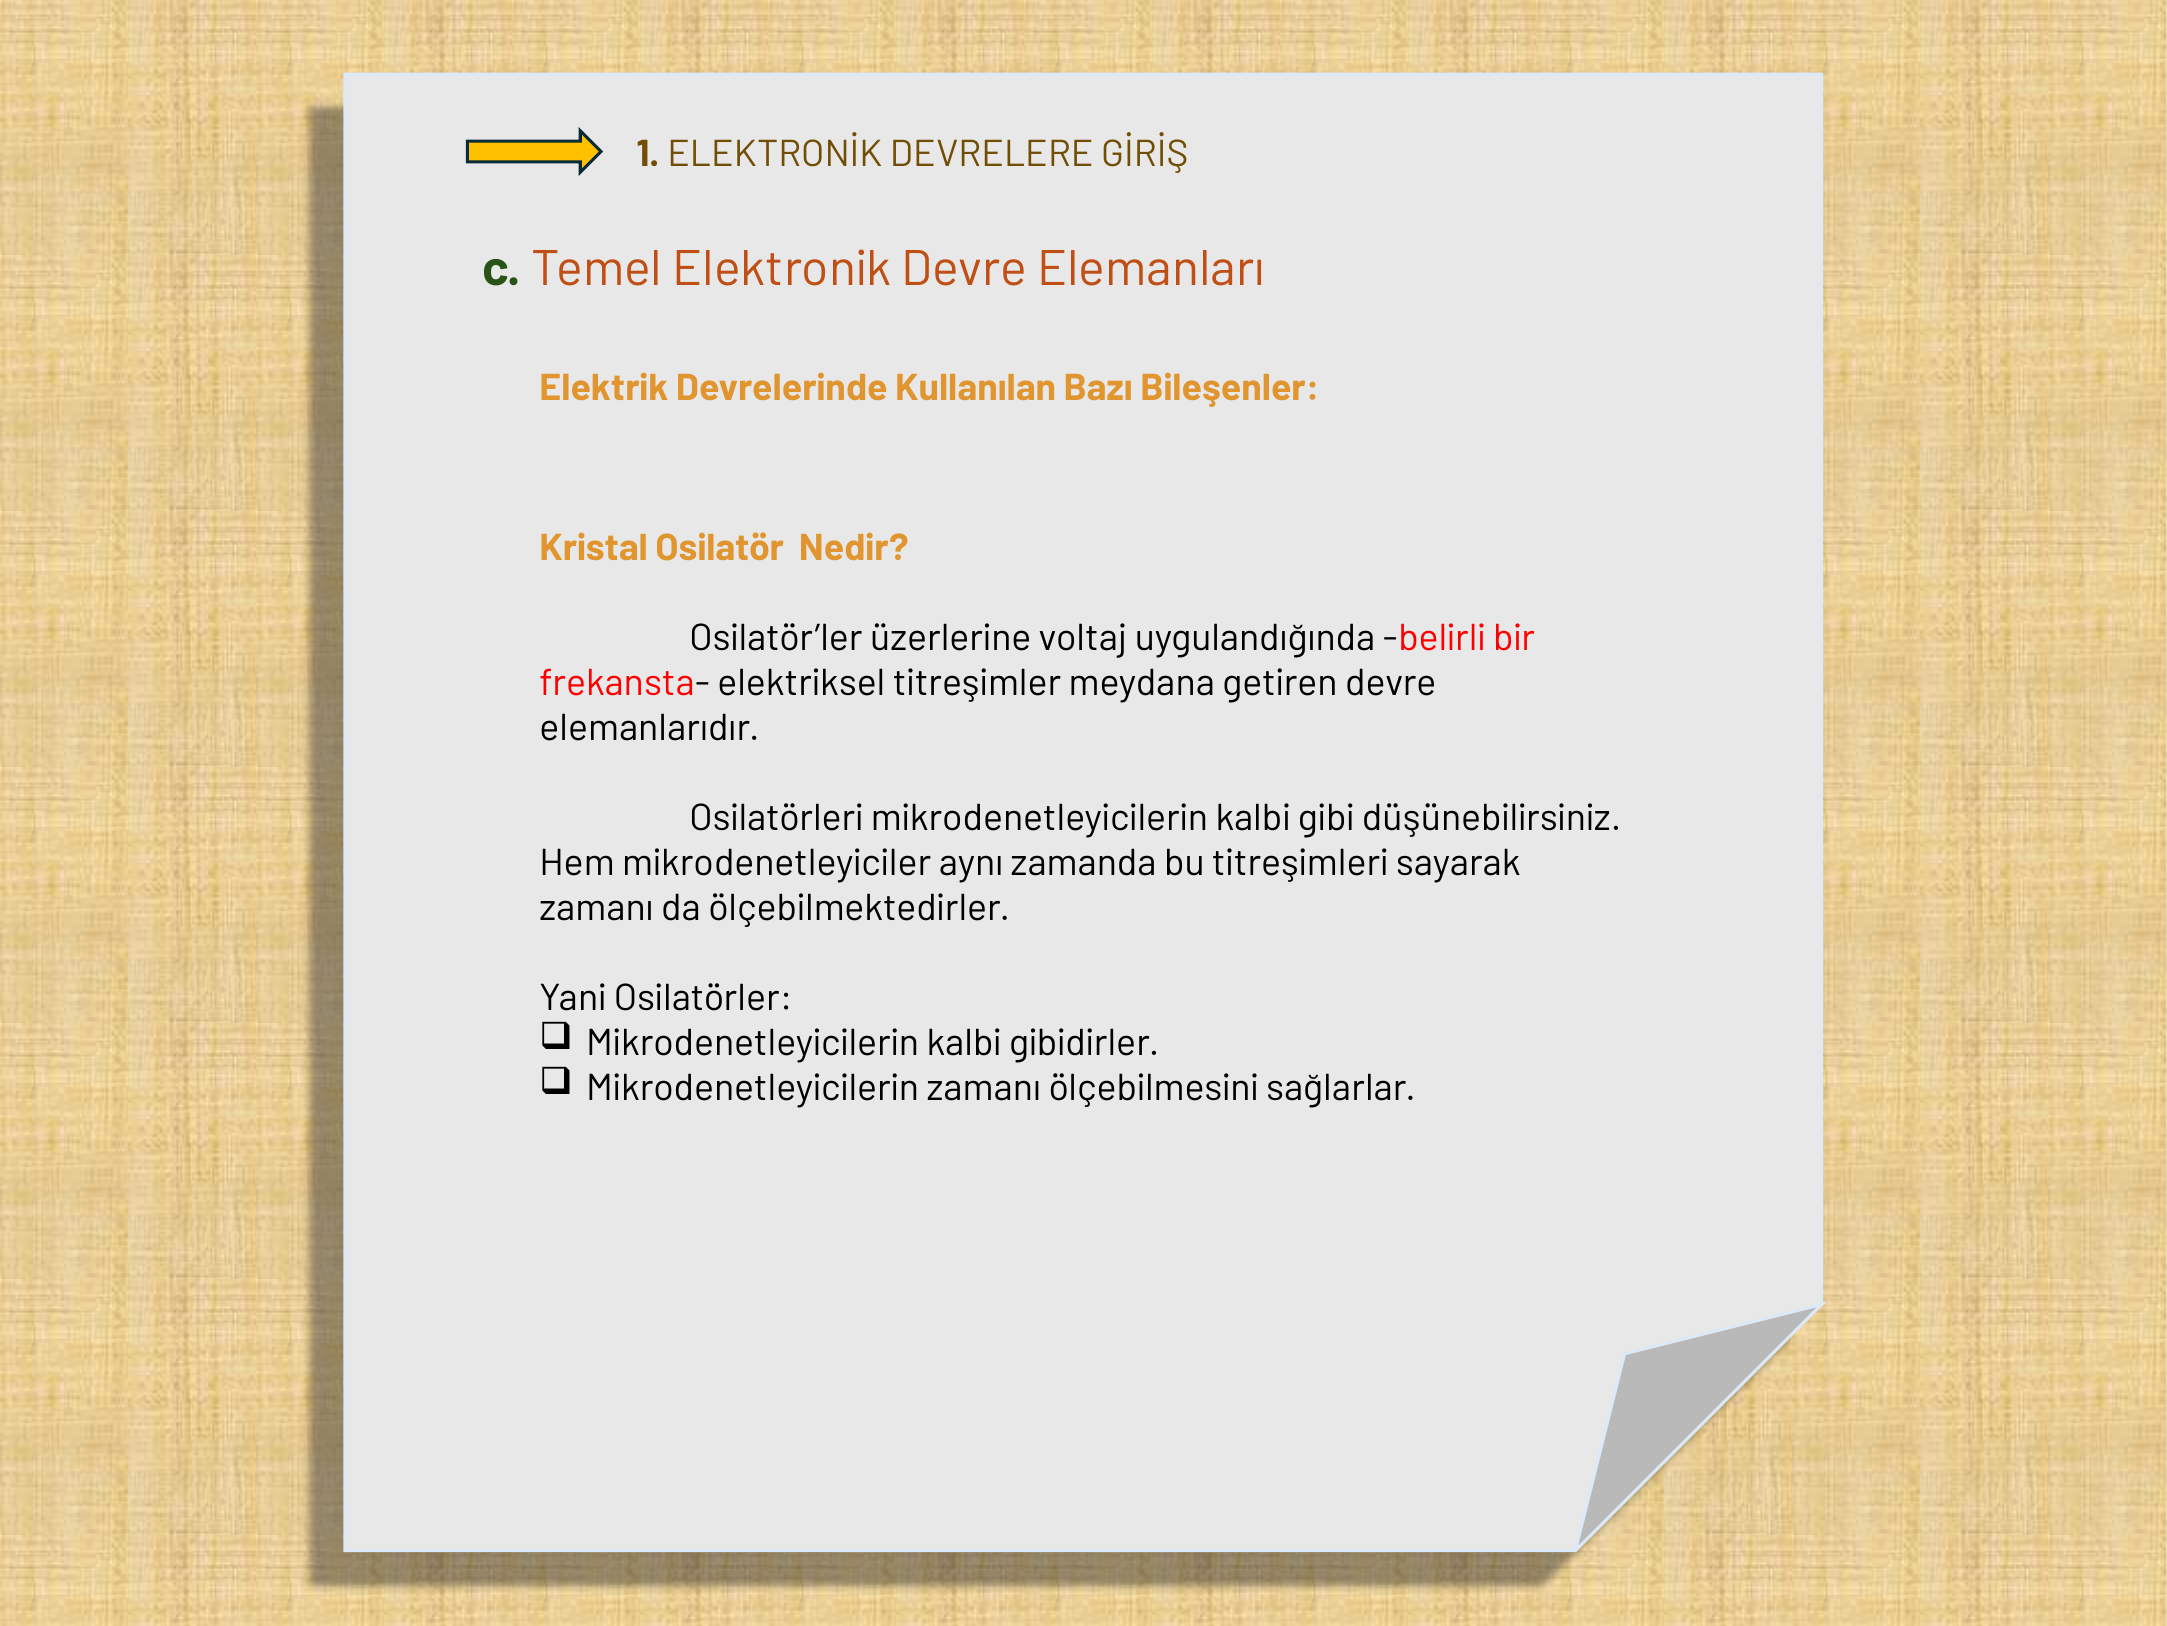

1. ELEKTRONİK DEVRELERE GİRİŞ

c. Temel Elektronik Devre Elemanları
Elektrik Devrelerinde Kullanılan Bazı Bileşenler:
Kristal Osilatör  Nedir?

	Osilatör’ler üzerlerine voltaj uygulandığında -belirli bir frekansta- elektriksel titreşimler meydana getiren devre elemanlarıdır.

	Osilatörleri mikrodenetleyicilerin kalbi gibi düşünebilirsiniz. Hem mikrodenetleyiciler aynı zamanda bu titreşimleri sayarak zamanı da ölçebilmektedirler.

Yani Osilatörler:
Mikrodenetleyicilerin kalbi gibidirler.
Mikrodenetleyicilerin zamanı ölçebilmesini sağlarlar.